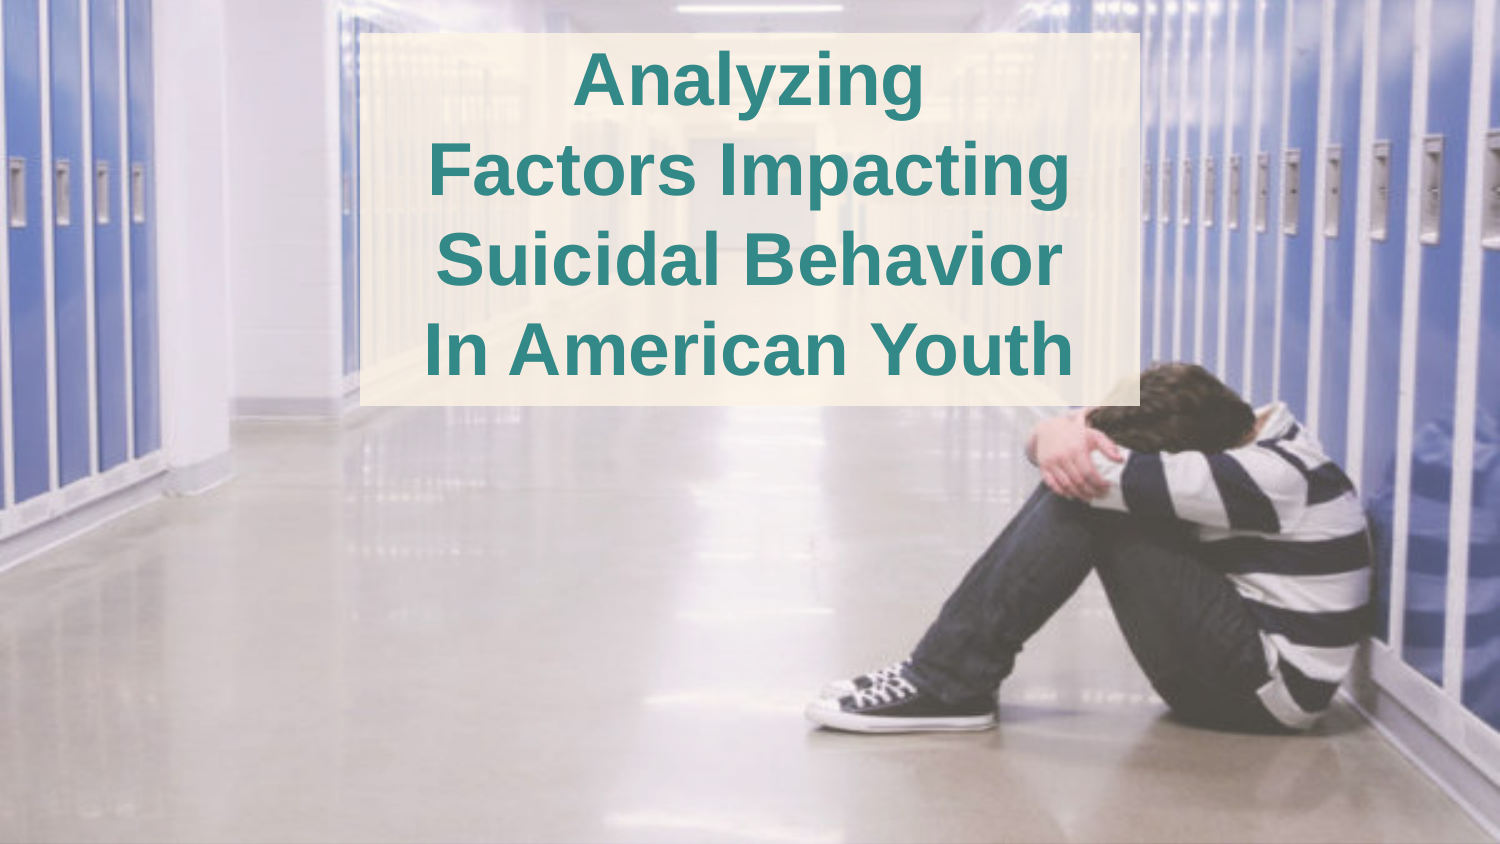

# Analyzing Factors Impacting Suicidal Behavior In American Youth